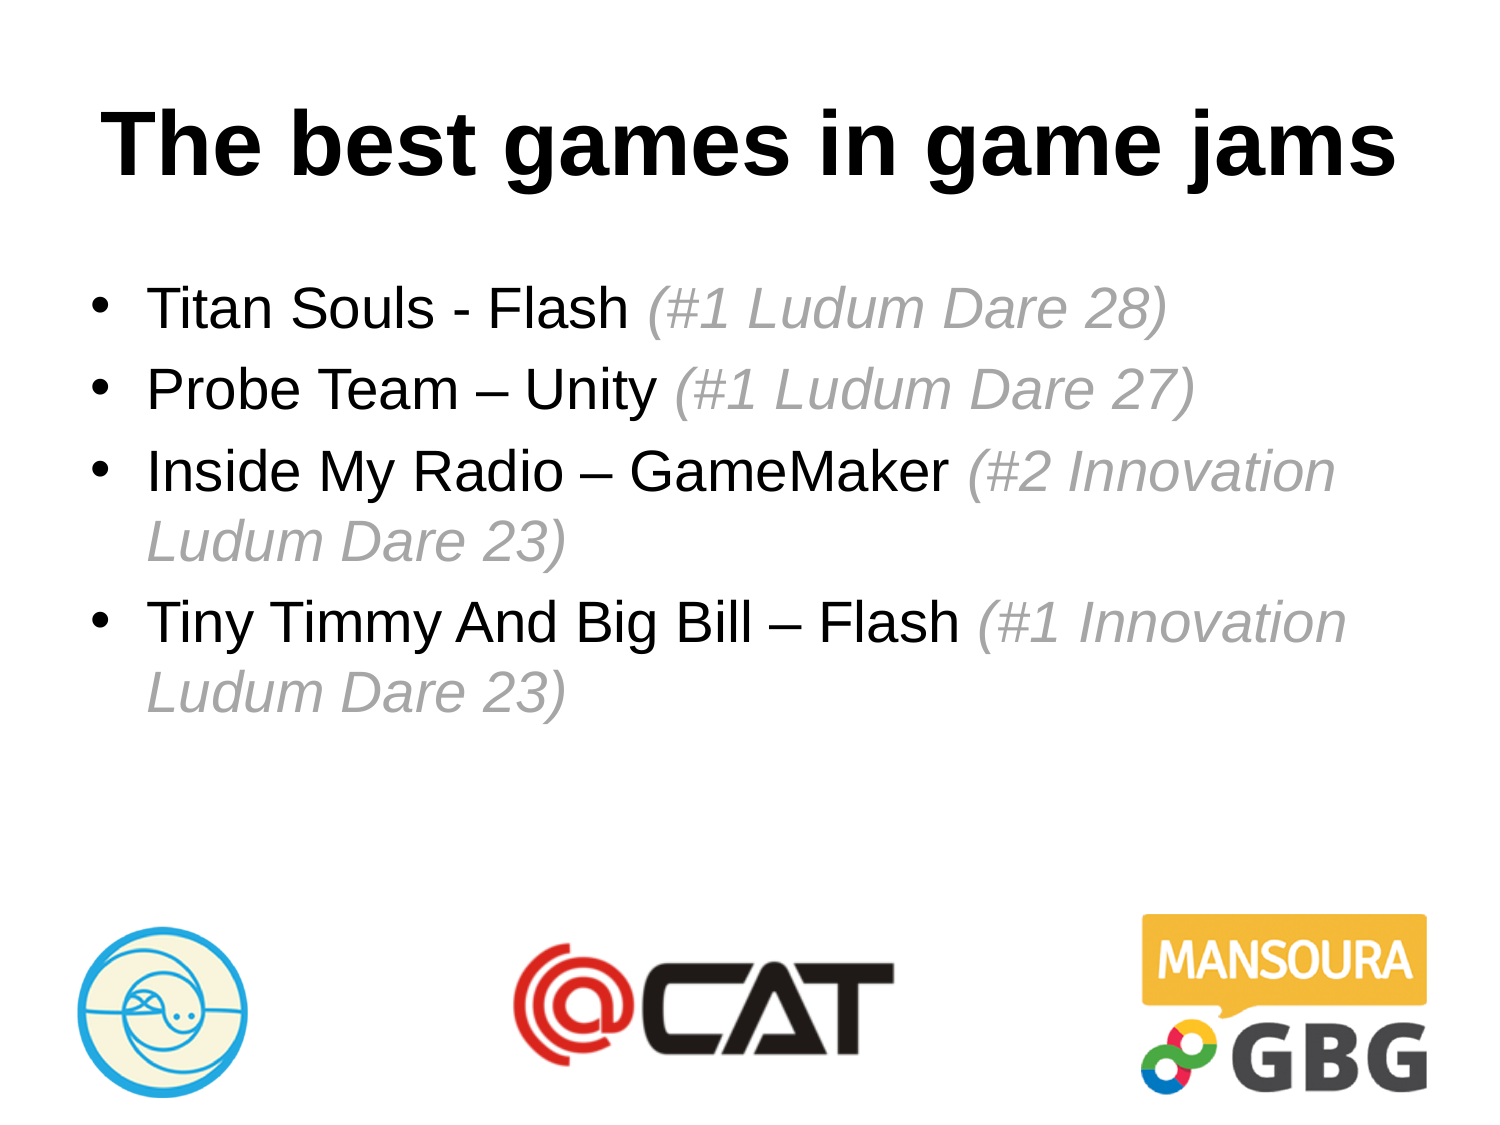

# The best games in game jams
Titan Souls - Flash (#1 Ludum Dare 28)
Probe Team – Unity (#1 Ludum Dare 27)
Inside My Radio – GameMaker (#2 Innovation Ludum Dare 23)
Tiny Timmy And Big Bill – Flash (#1 Innovation Ludum Dare 23)